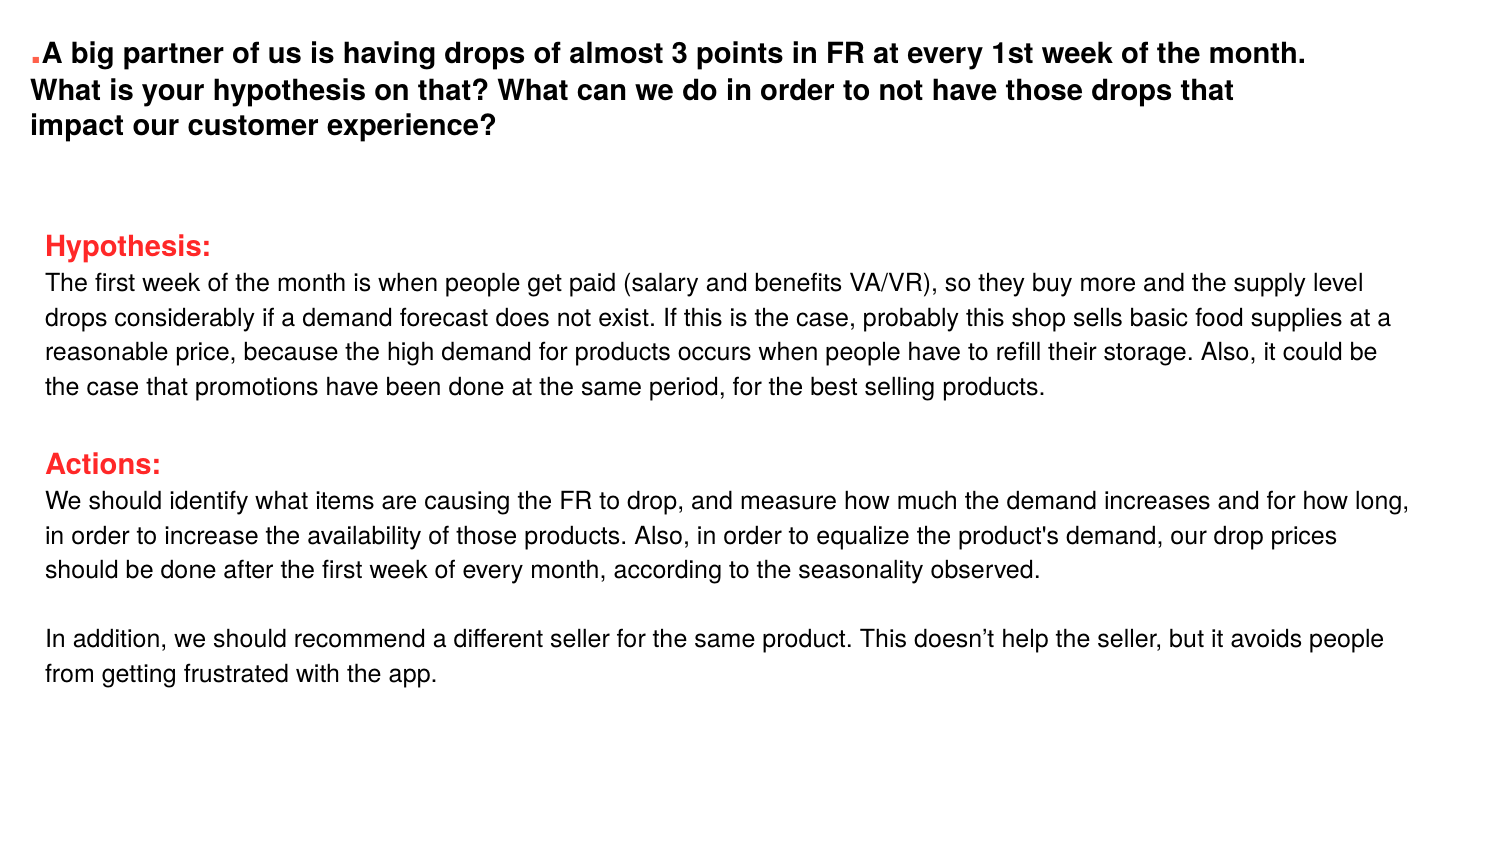

.A big partner of us is having drops of almost 3 points in FR at every 1st week of the month. What is your hypothesis on that? What can we do in order to not have those drops that impact our customer experience?
Hypothesis:
The first week of the month is when people get paid (salary and benefits VA/VR), so they buy more and the supply level drops considerably if a demand forecast does not exist. If this is the case, probably this shop sells basic food supplies at a reasonable price, because the high demand for products occurs when people have to refill their storage. Also, it could be the case that promotions have been done at the same period, for the best selling products.

Actions:
We should identify what items are causing the FR to drop, and measure how much the demand increases and for how long, in order to increase the availability of those products. Also, in order to equalize the product's demand, our drop prices should be done after the first week of every month, according to the seasonality observed.

In addition, we should recommend a different seller for the same product. This doesn’t help the seller, but it avoids people from getting frustrated with the app.